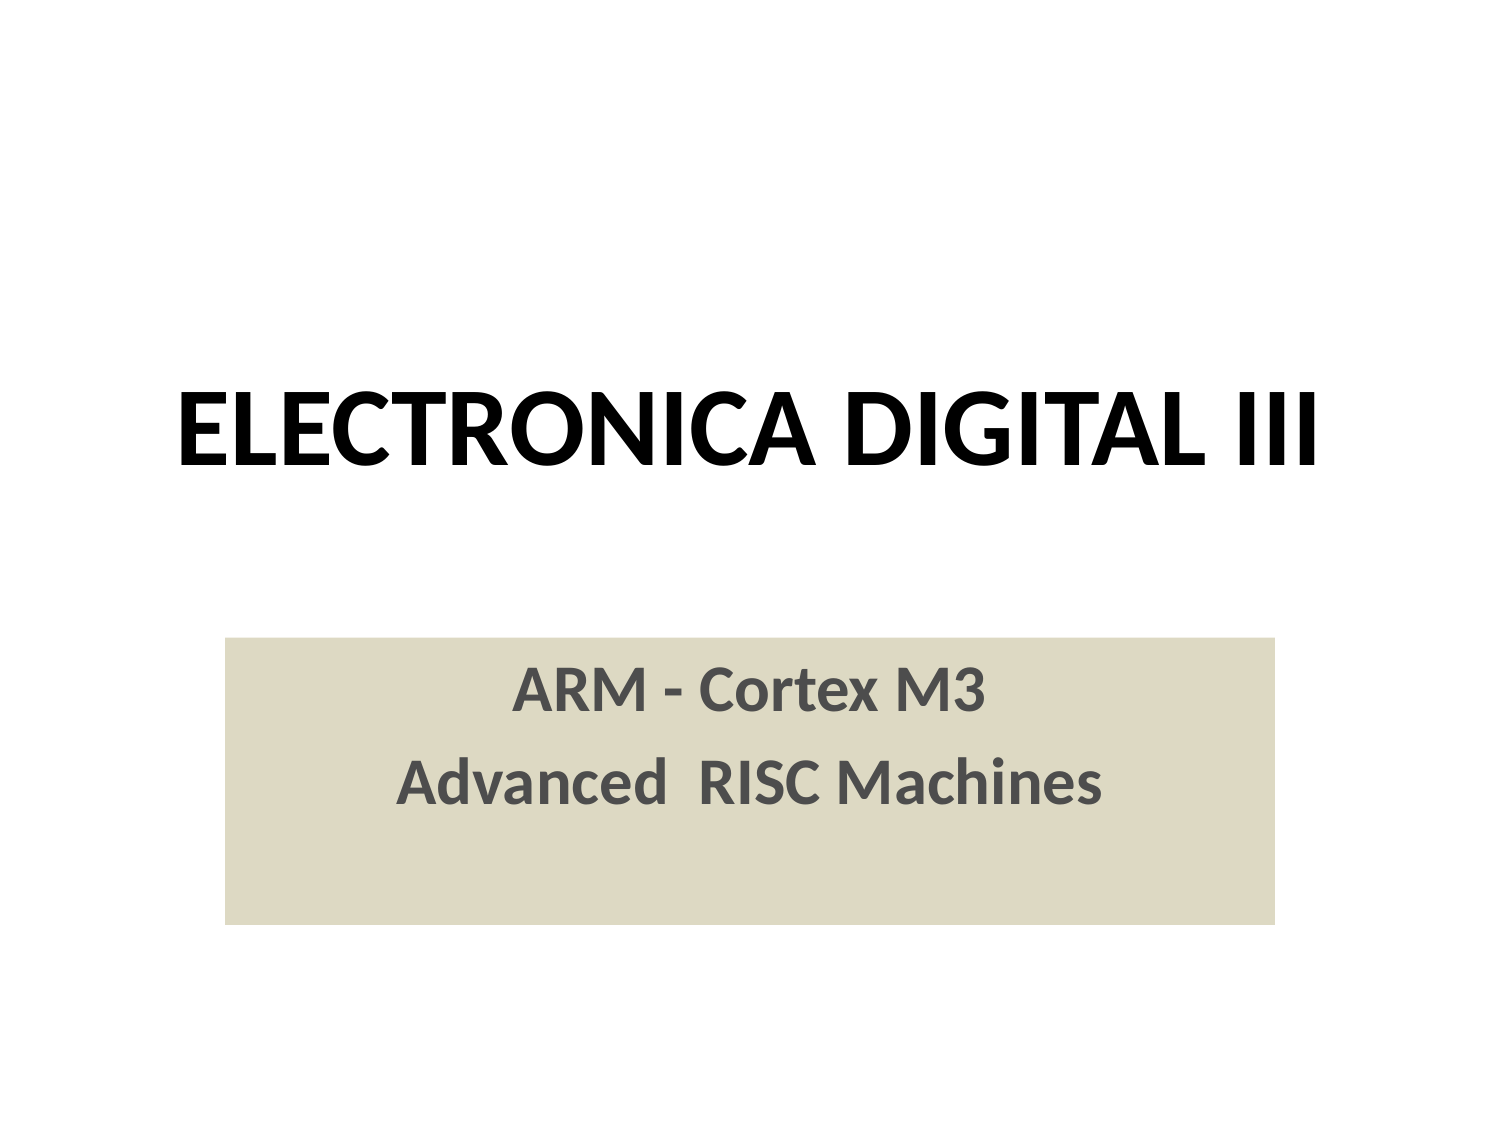

# ELECTRONICA DIGITAL III
ARM - Cortex M3
Advanced  RISC Machines